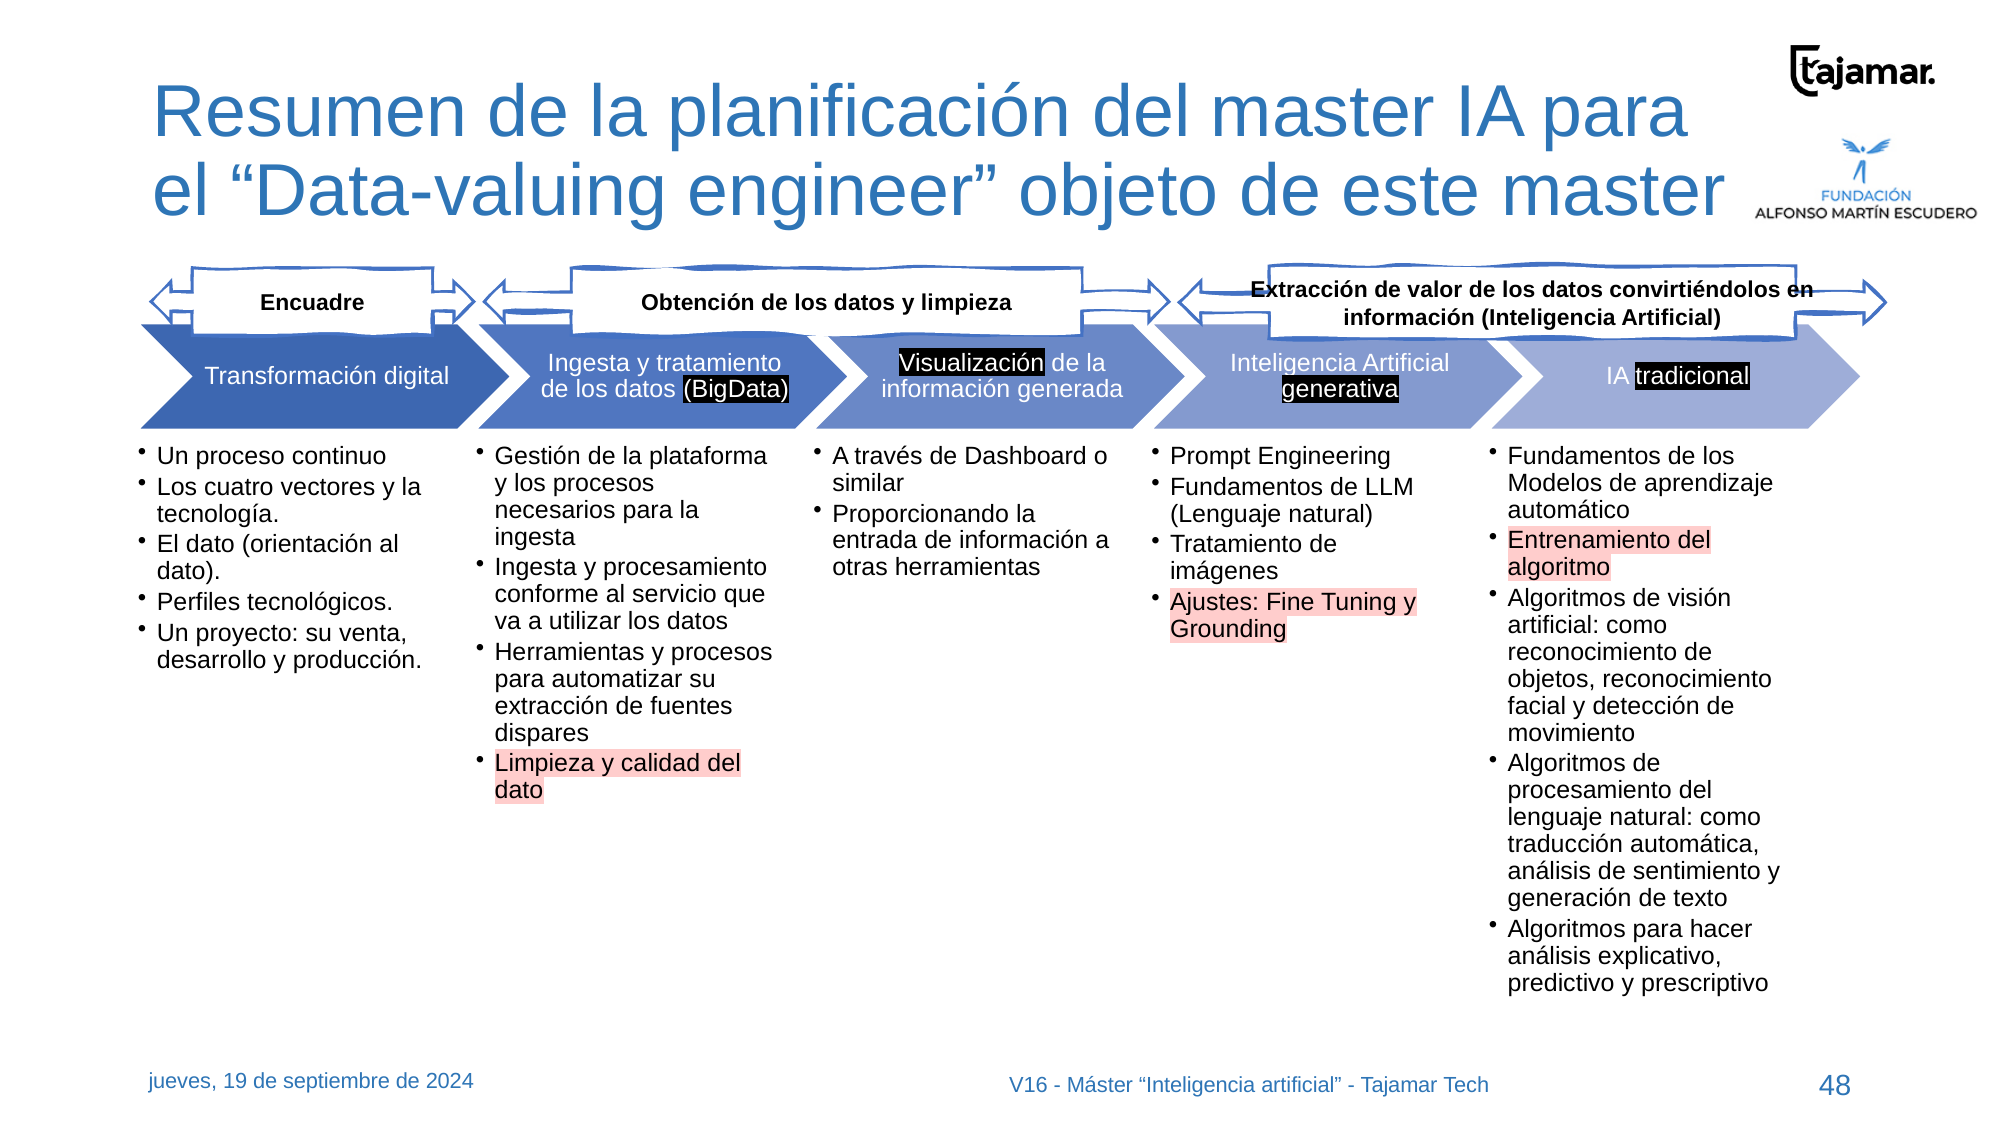

# Resumen de la planificación del master IA para el “Data-valuing engineer” objeto de este master
Extracción de valor de los datos convirtiéndolos en información (Inteligencia Artificial)
Encuadre
Obtención de los datos y limpieza
Transformación digital
Un proceso continuo
Los cuatro vectores y la tecnología.
El dato (orientación al dato).
Perfiles tecnológicos.
Un proyecto: su venta, desarrollo y producción.
Ingesta y tratamiento de los datos (BigData)
Gestión de la plataforma y los procesos necesarios para la  ingesta
Ingesta y procesamiento conforme al servicio que va a utilizar los datos
Herramientas y procesos para automatizar su extracción de fuentes dispares
Limpieza y calidad del dato
Visualización de la información generada
A través de Dashboard o similar
Proporcionando la entrada de información a otras herramientas
Inteligencia Artificial generativa
Prompt Engineering
Fundamentos de LLM (Lenguaje natural)
Tratamiento de imágenes
Ajustes: Fine Tuning y Grounding
IA tradicional
Fundamentos de los Modelos de aprendizaje automático
Entrenamiento del algoritmo
Algoritmos de visión artificial: como reconocimiento de objetos, reconocimiento facial y detección de movimiento
Algoritmos de procesamiento del lenguaje natural: como traducción automática, análisis de sentimiento y generación de texto
Algoritmos para hacer análisis explicativo, predictivo y prescriptivo
jueves, 19 de septiembre de 2024
V16 - Máster “Inteligencia artificial” - Tajamar Tech
48